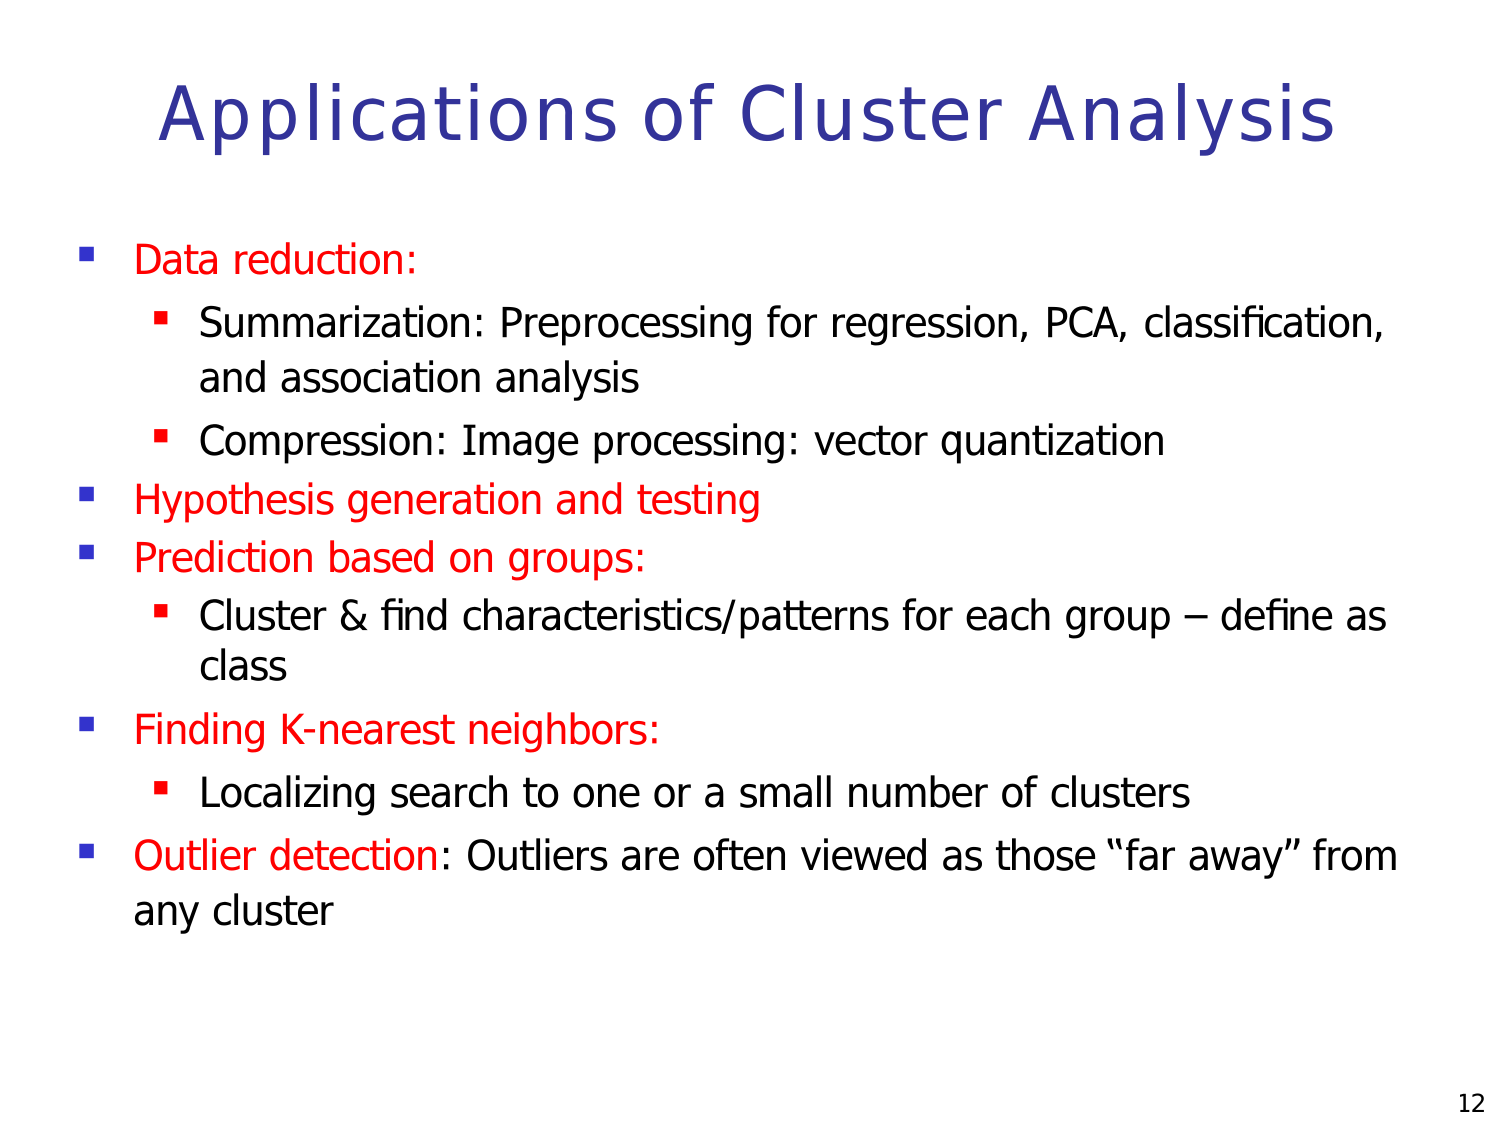

# Applications of Cluster Analysis
Data reduction:
Summarization: Preprocessing for regression, PCA, classification, and association analysis
Compression: Image processing: vector quantization
Hypothesis generation and testing
Prediction based on groups:
Cluster & find characteristics/patterns for each group – define as class
Finding K-nearest neighbors:
Localizing search to one or a small number of clusters
Outlier detection: Outliers are often viewed as those “far away” from any cluster

12